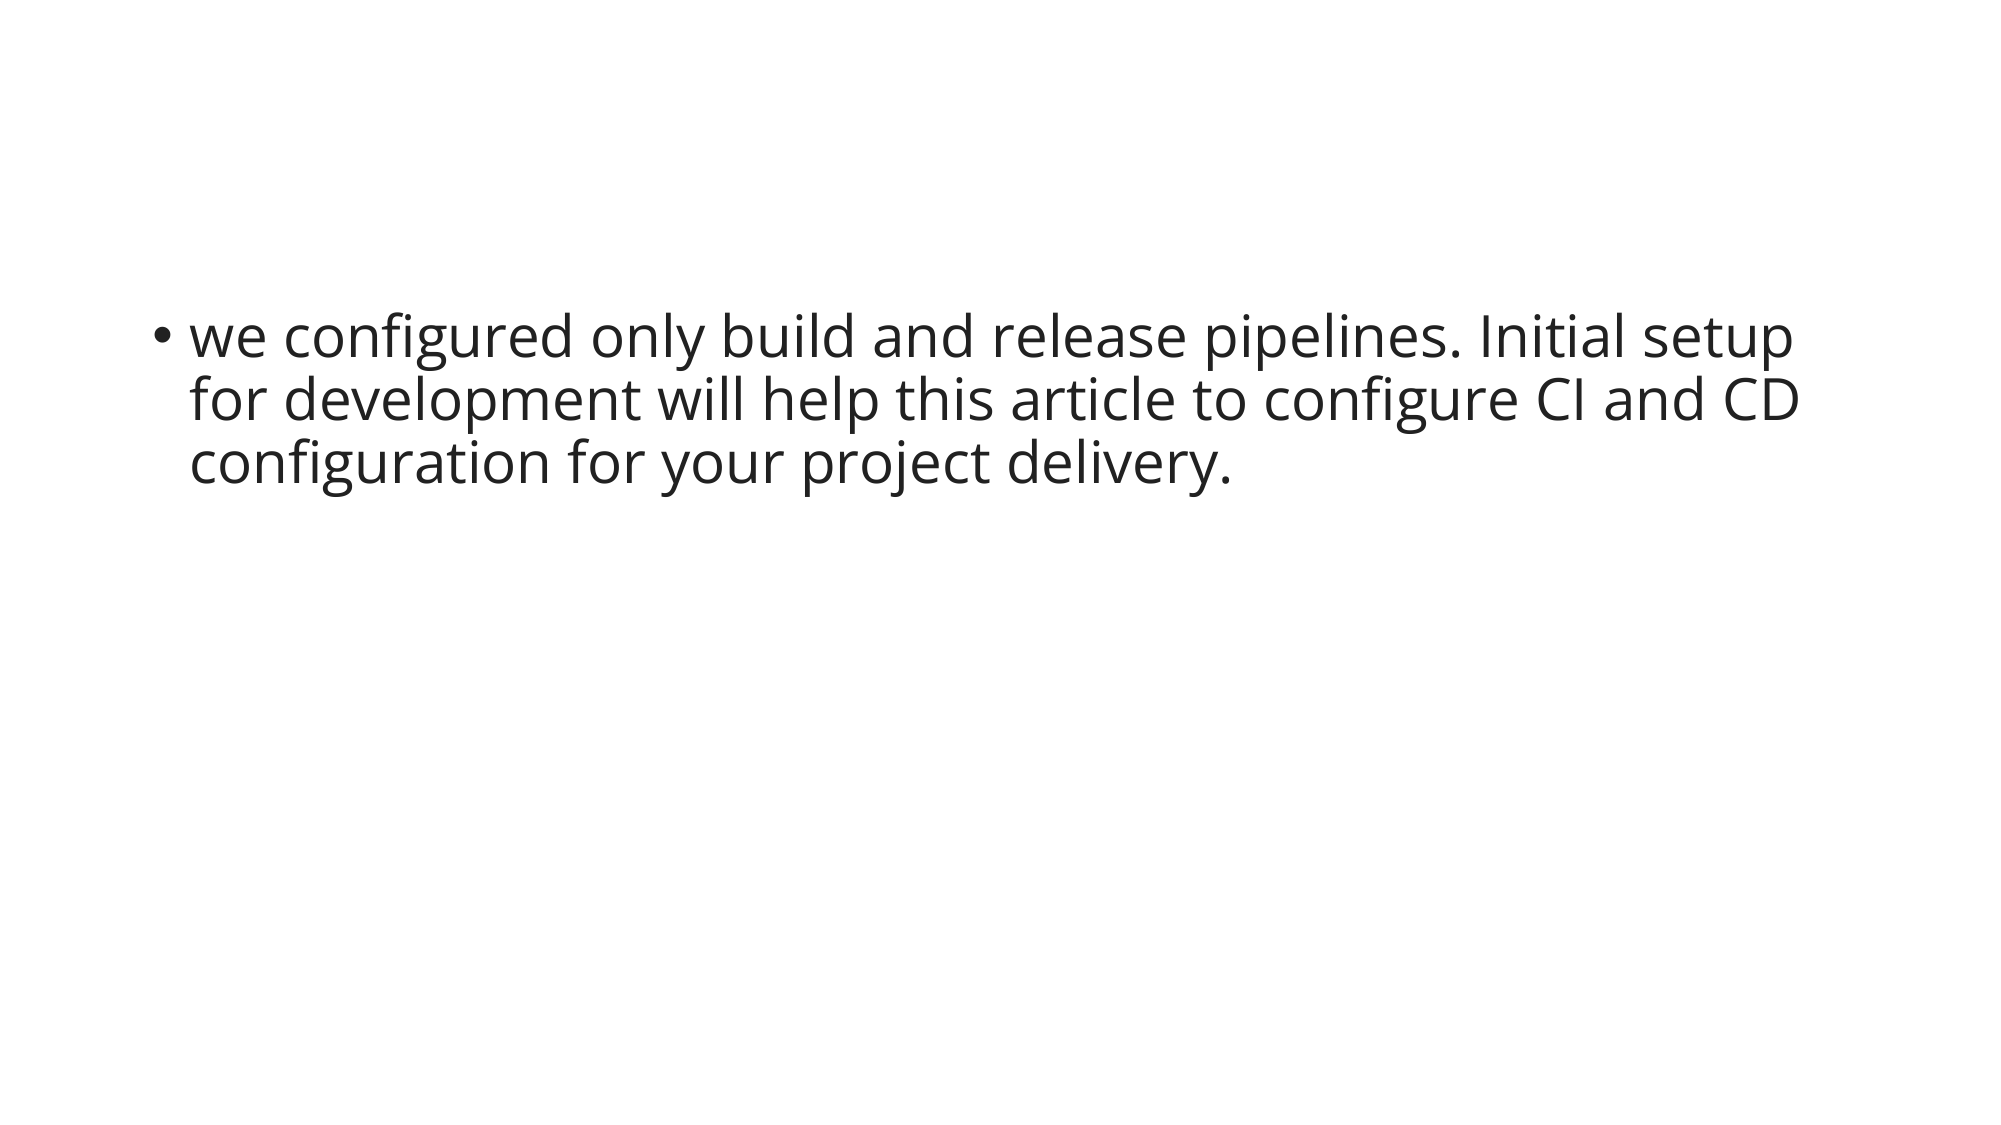

#
we configured only build and release pipelines. Initial setup for development will help this article to configure CI and CD configuration for your project delivery.